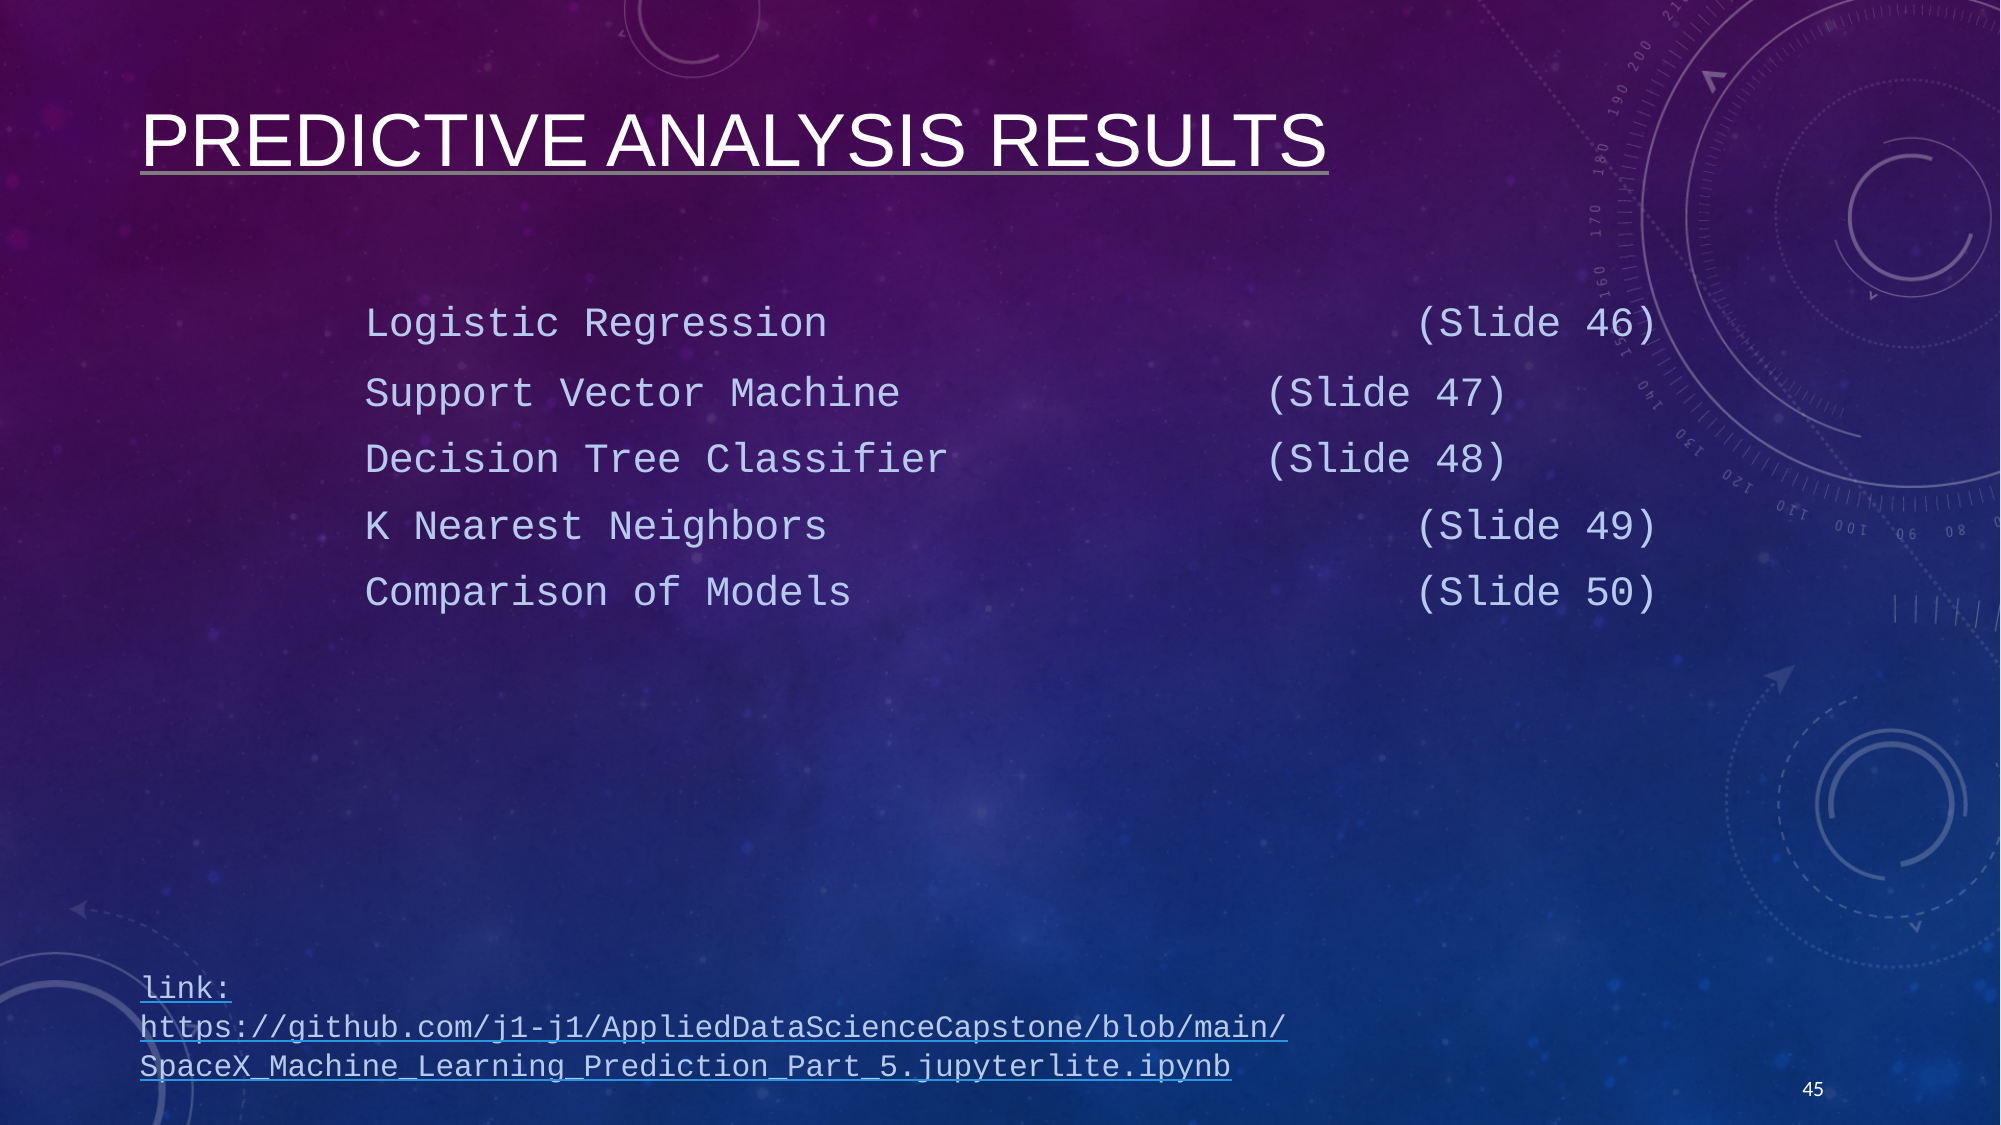

# PREDICTIVE ANALYSIS RESULTS

			Logistic Regression				(Slide 46)
			Support Vector Machine			(Slide 47)
			Decision Tree Classifier			(Slide 48)
			K Nearest Neighbors				(Slide 49)
			Comparison of Models				(Slide 50)

link:
https://github.com/j1-j1/AppliedDataScienceCapstone/blob/main/
SpaceX_Machine_Learning_Prediction_Part_5.jupyterlite.ipynb
45